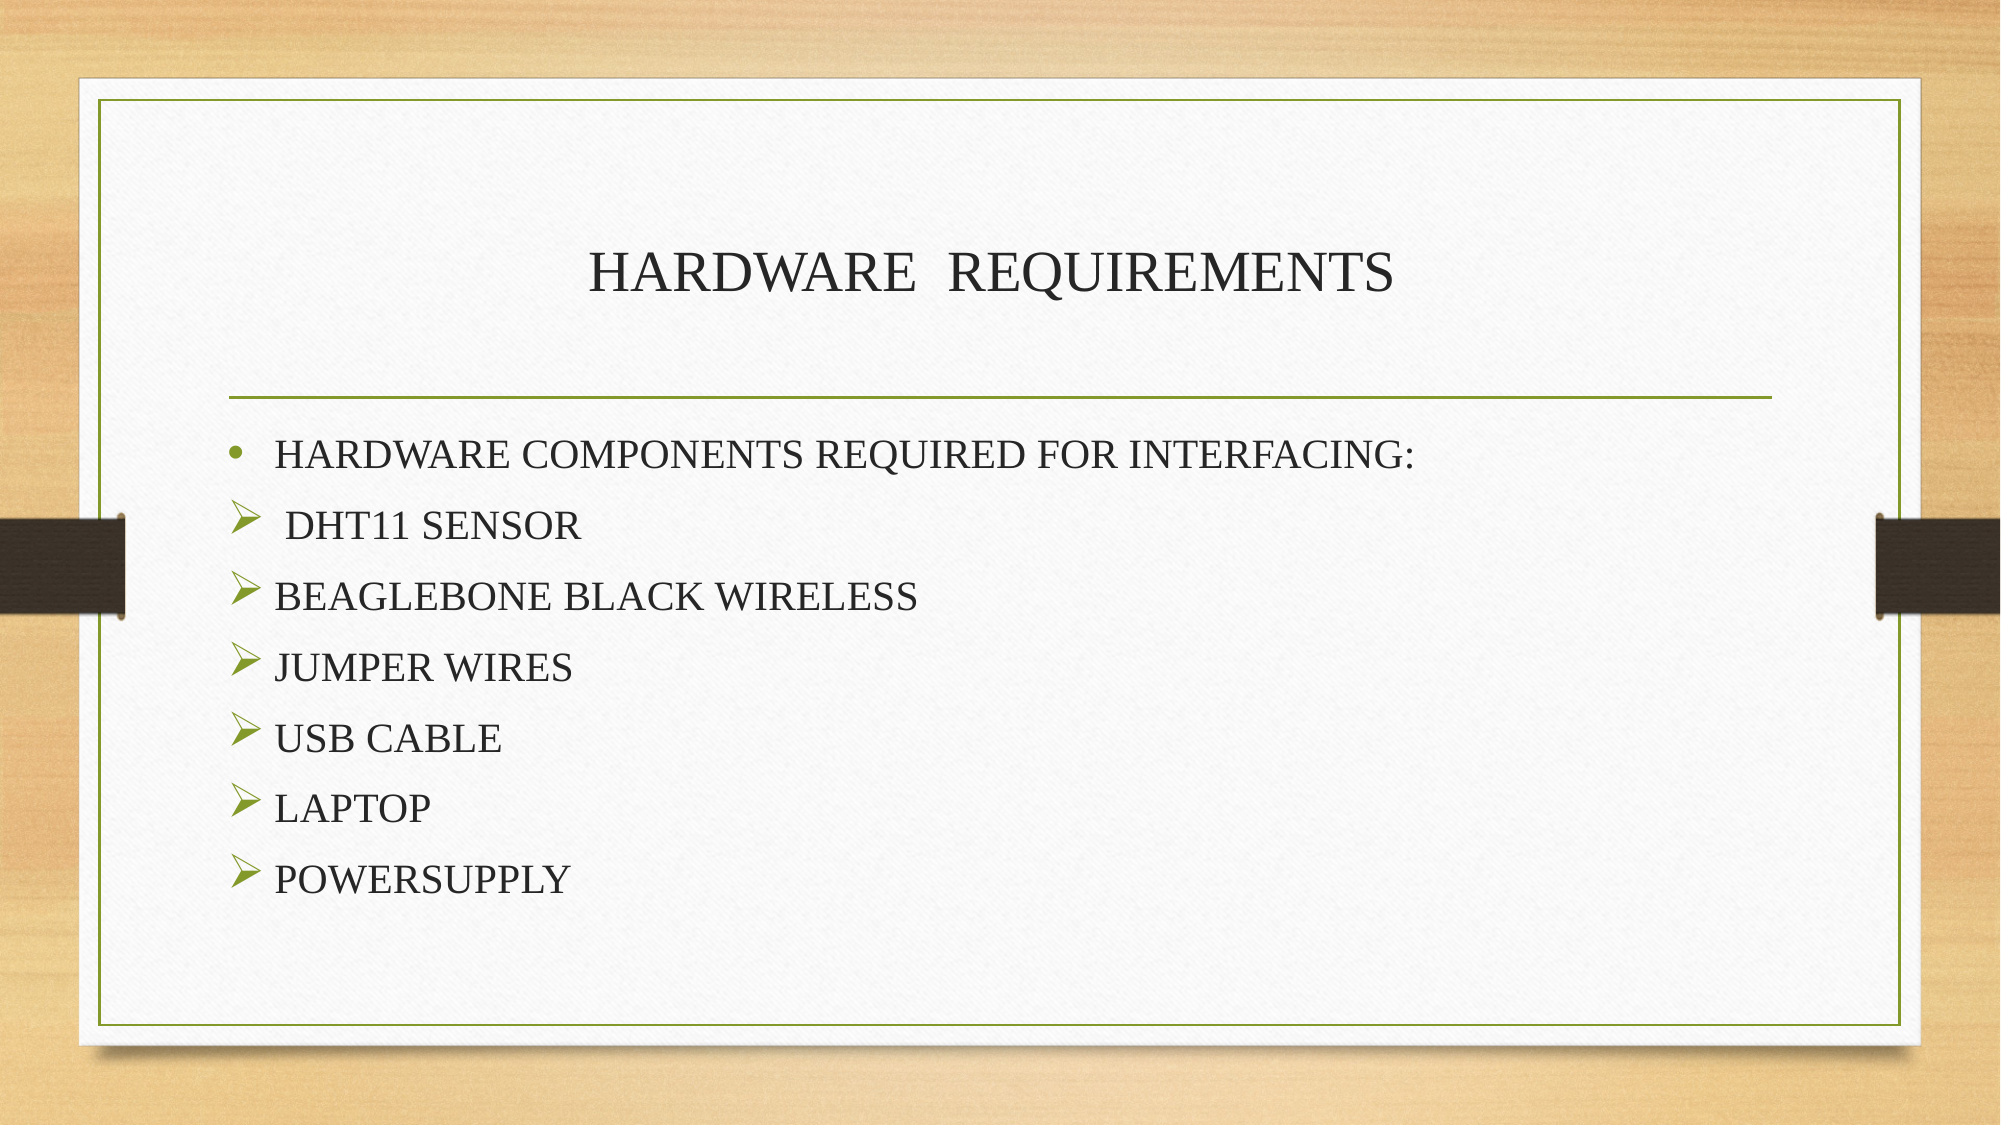

# HARDWARE  REQUIREMENTS
HARDWARE COMPONENTS REQUIRED FOR INTERFACING:
 DHT11 SENSOR
BEAGLEBONE BLACK WIRELESS
JUMPER WIRES
USB CABLE
LAPTOP
POWERSUPPLY